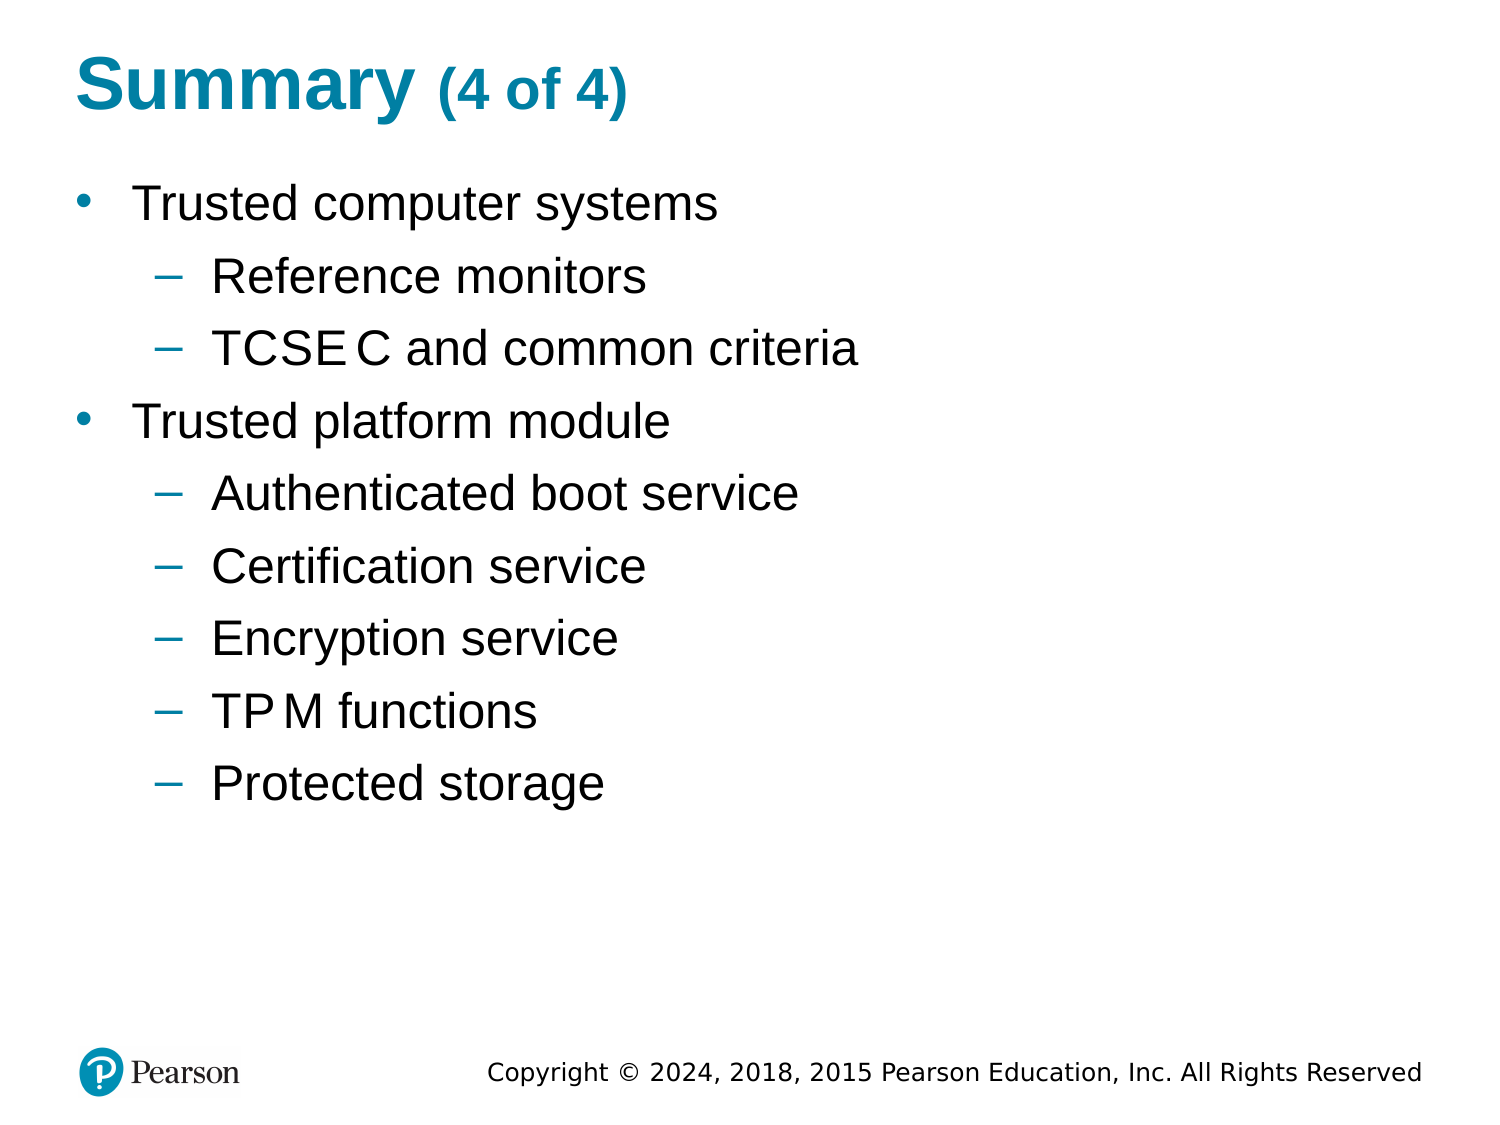

# Summary (4 of 4)
Trusted computer systems
Reference monitors
T C S E C and common criteria
Trusted platform module
Authenticated boot service
Certification service
Encryption service
T P M functions
Protected storage